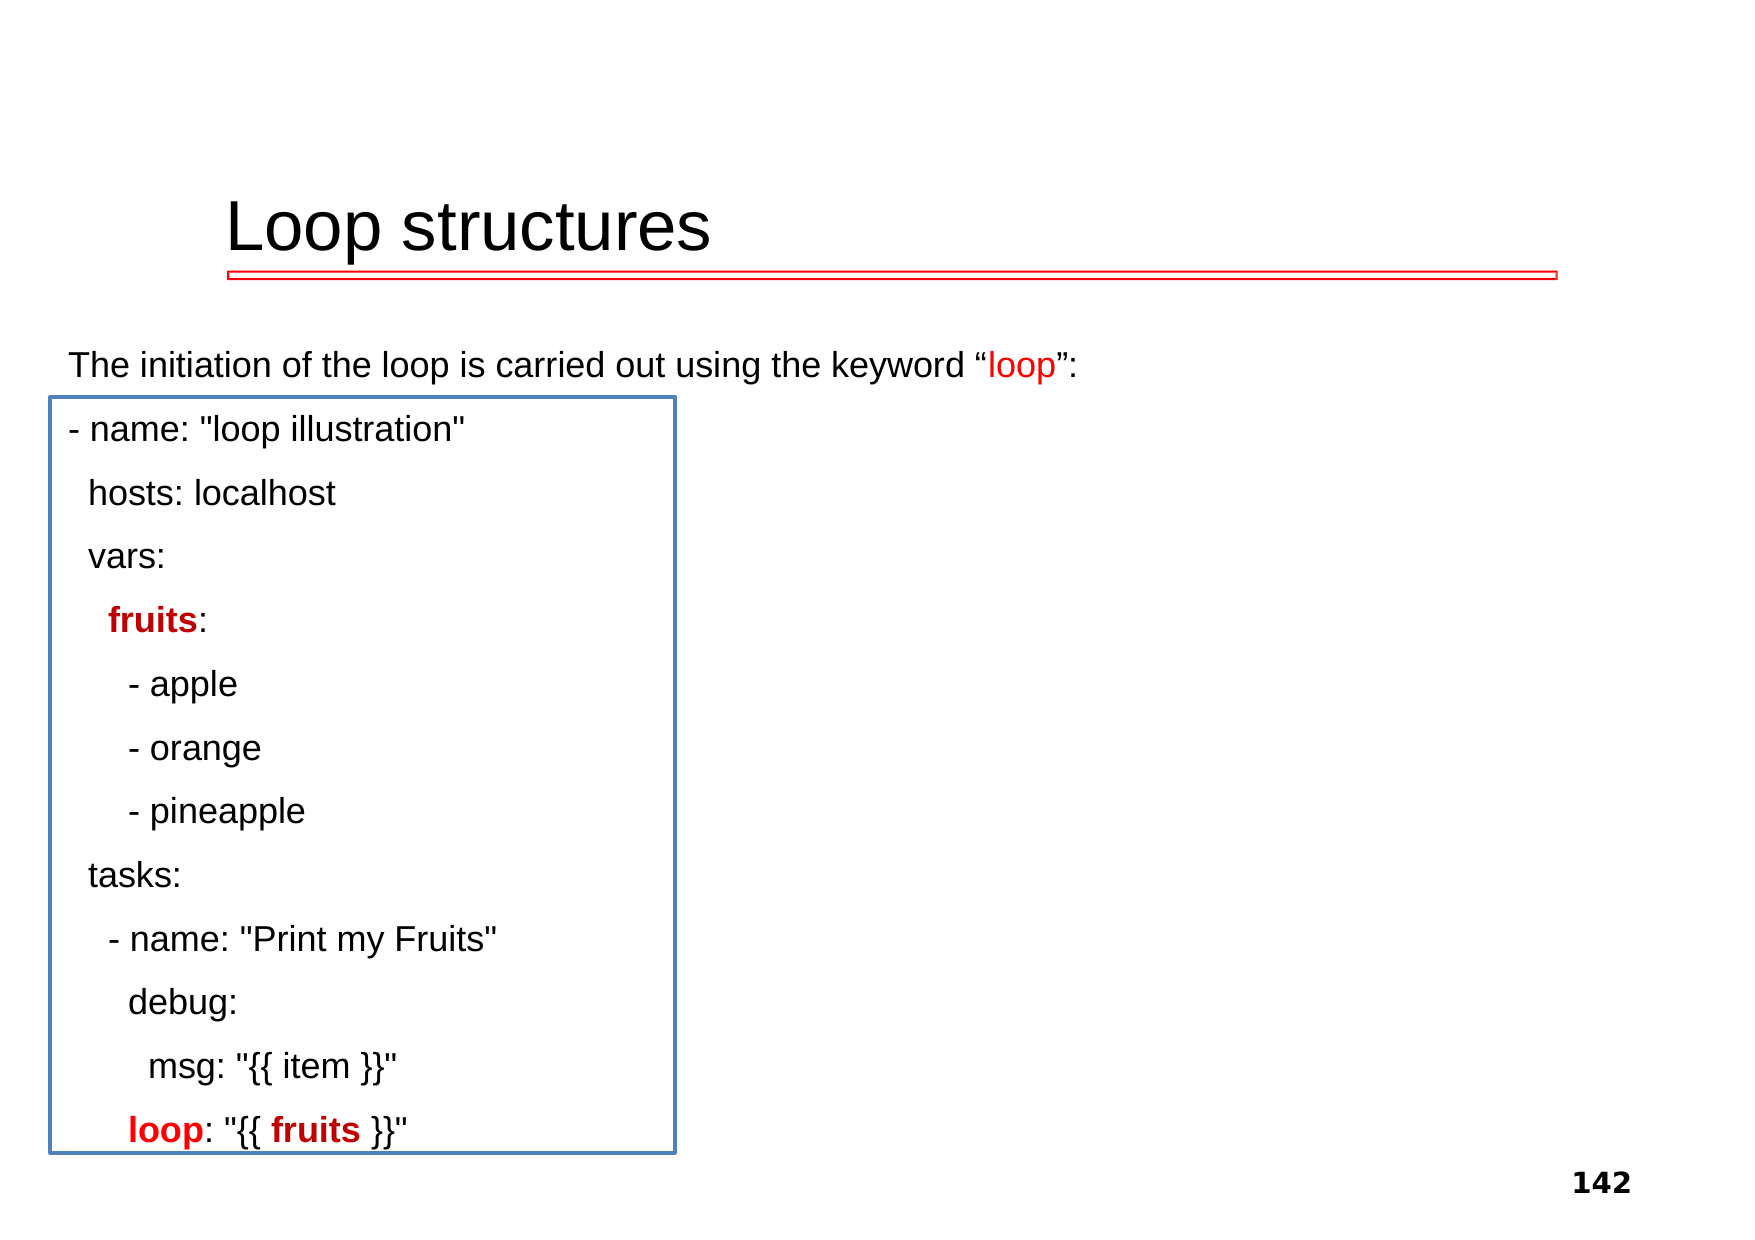

# Loop structures
The initiation of the loop is carried out using the keyword “loop”:
- name: "loop illustration"
  hosts: localhost
  vars:
    fruits:
      - apple
      - orange
      - pineapple
  tasks:
    - name: "Print my Fruits"
      debug:
        msg: "{{ item }}"
      loop: "{{ fruits }}"

142